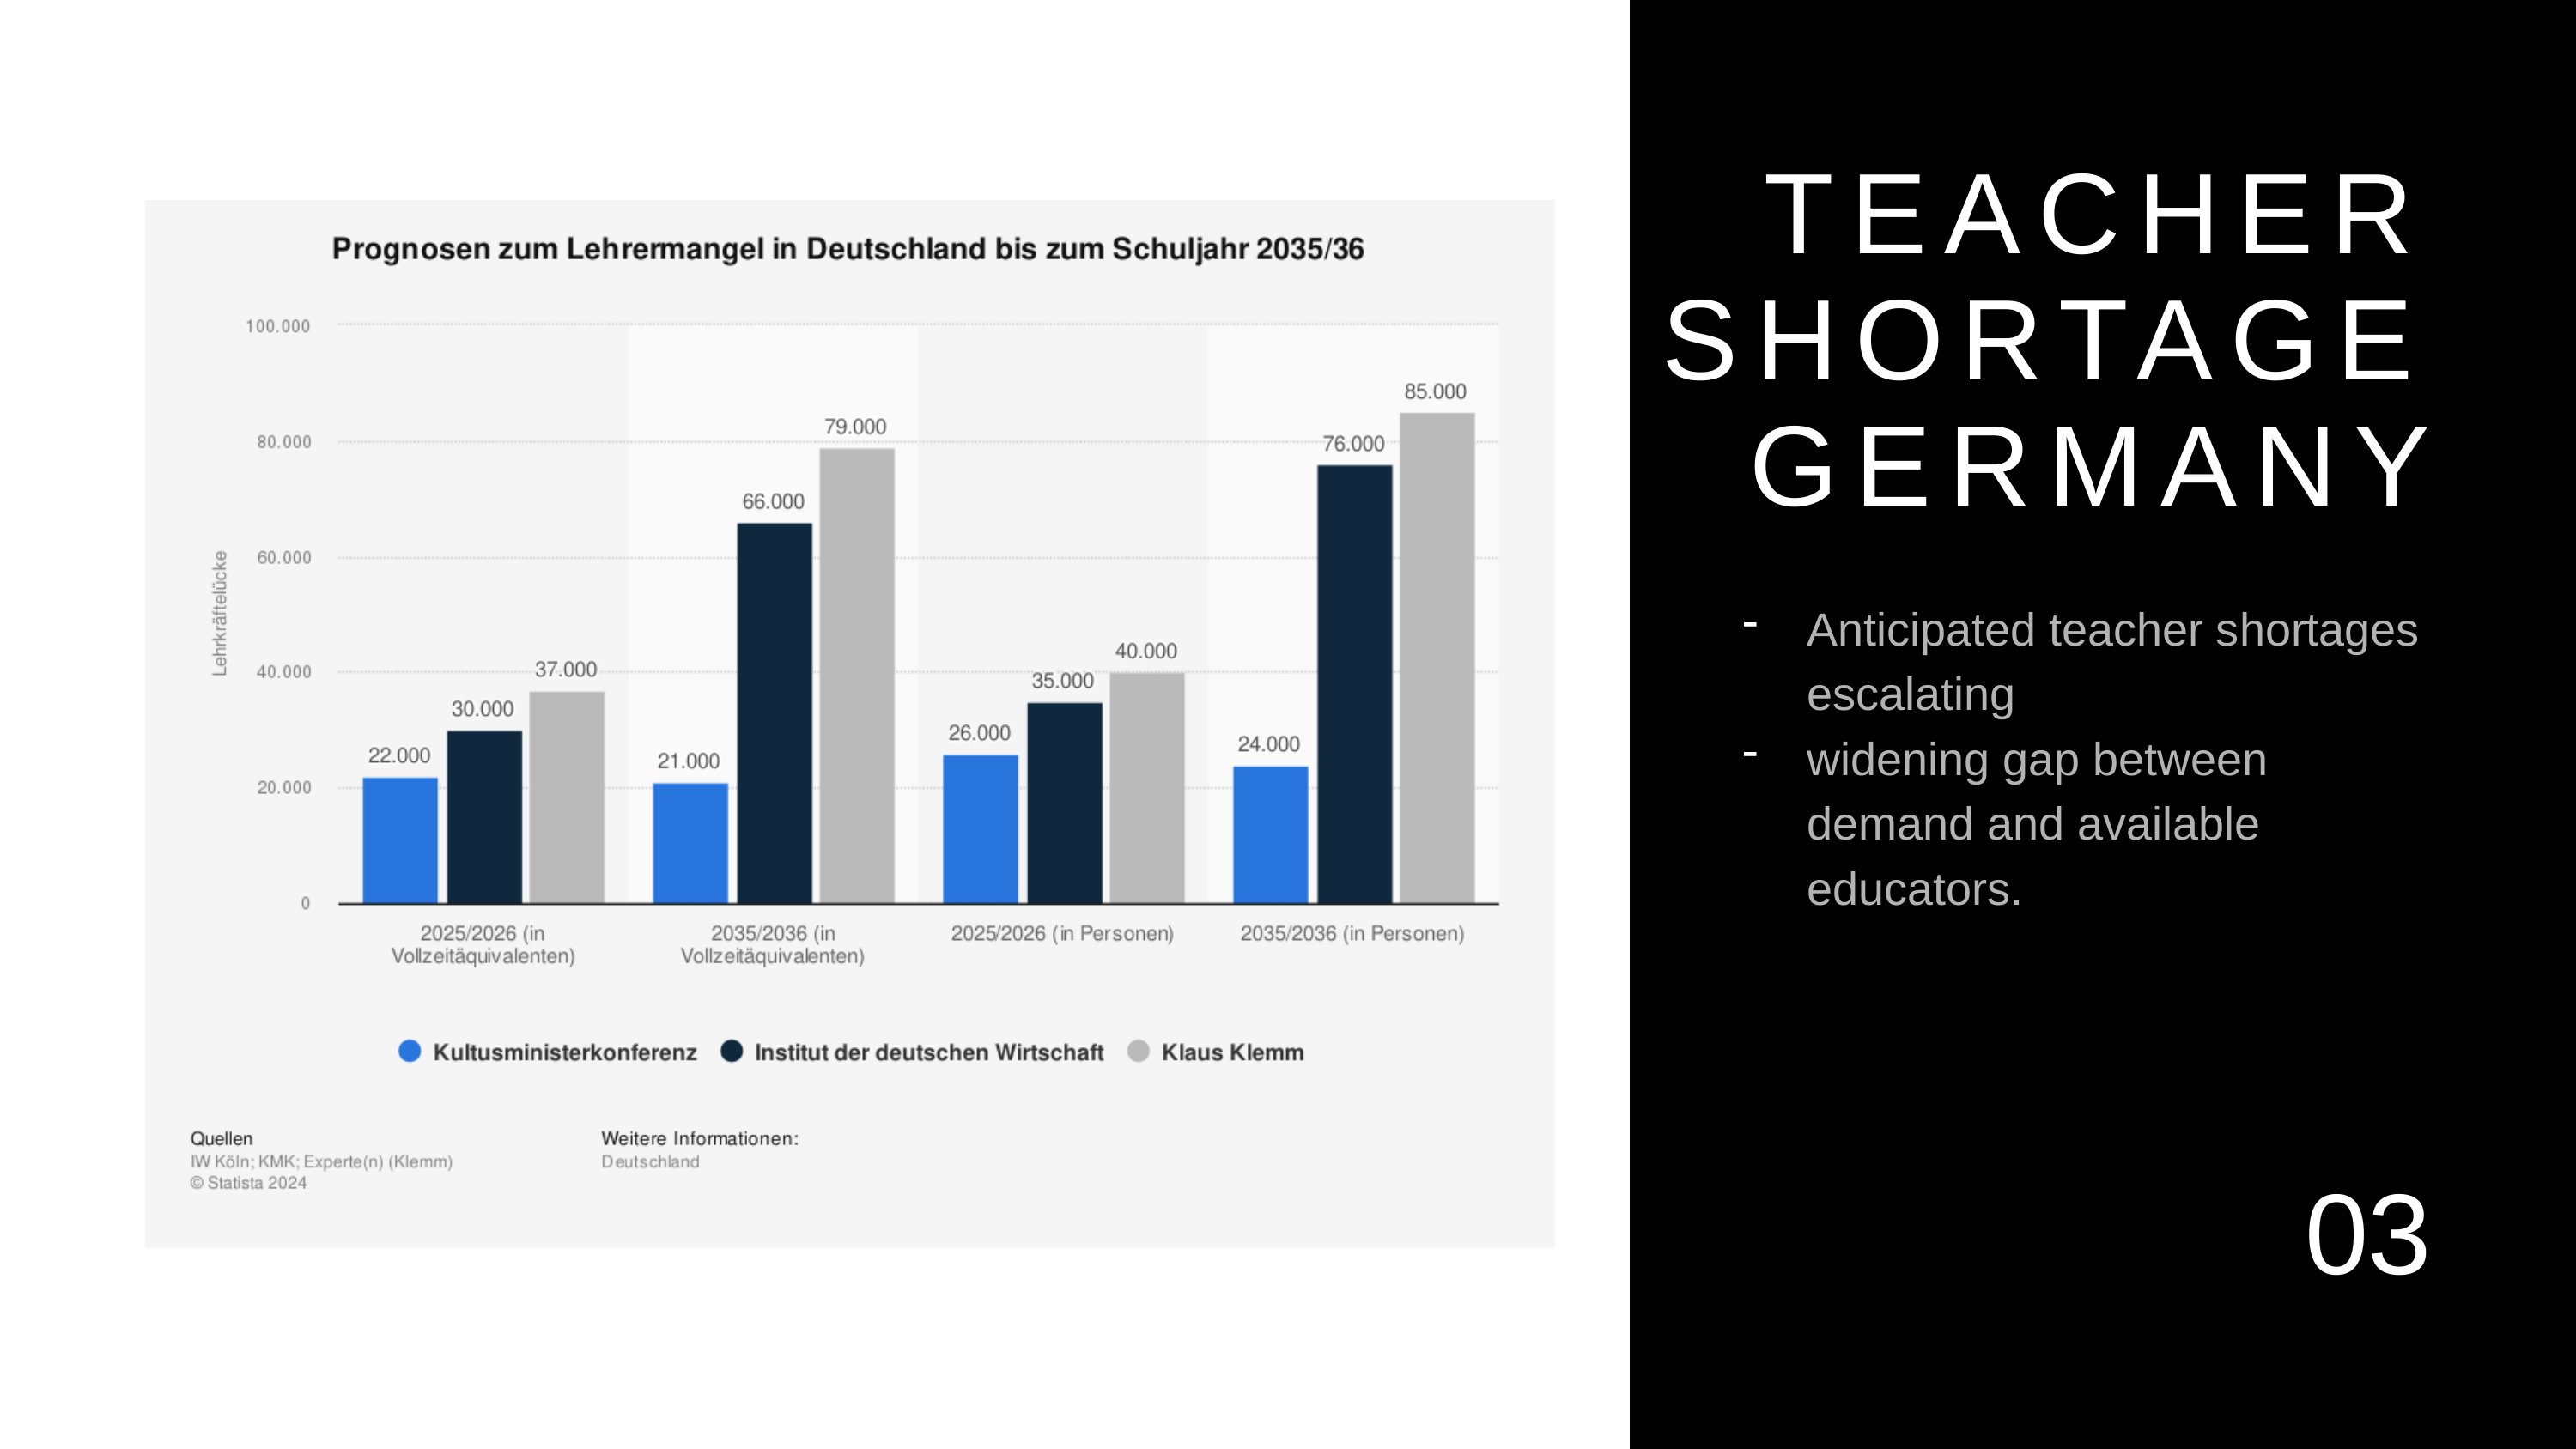

TEACHER SHORTAGE  GERMANY
Anticipated teacher shortages escalating
widening gap between demand and available educators.

03